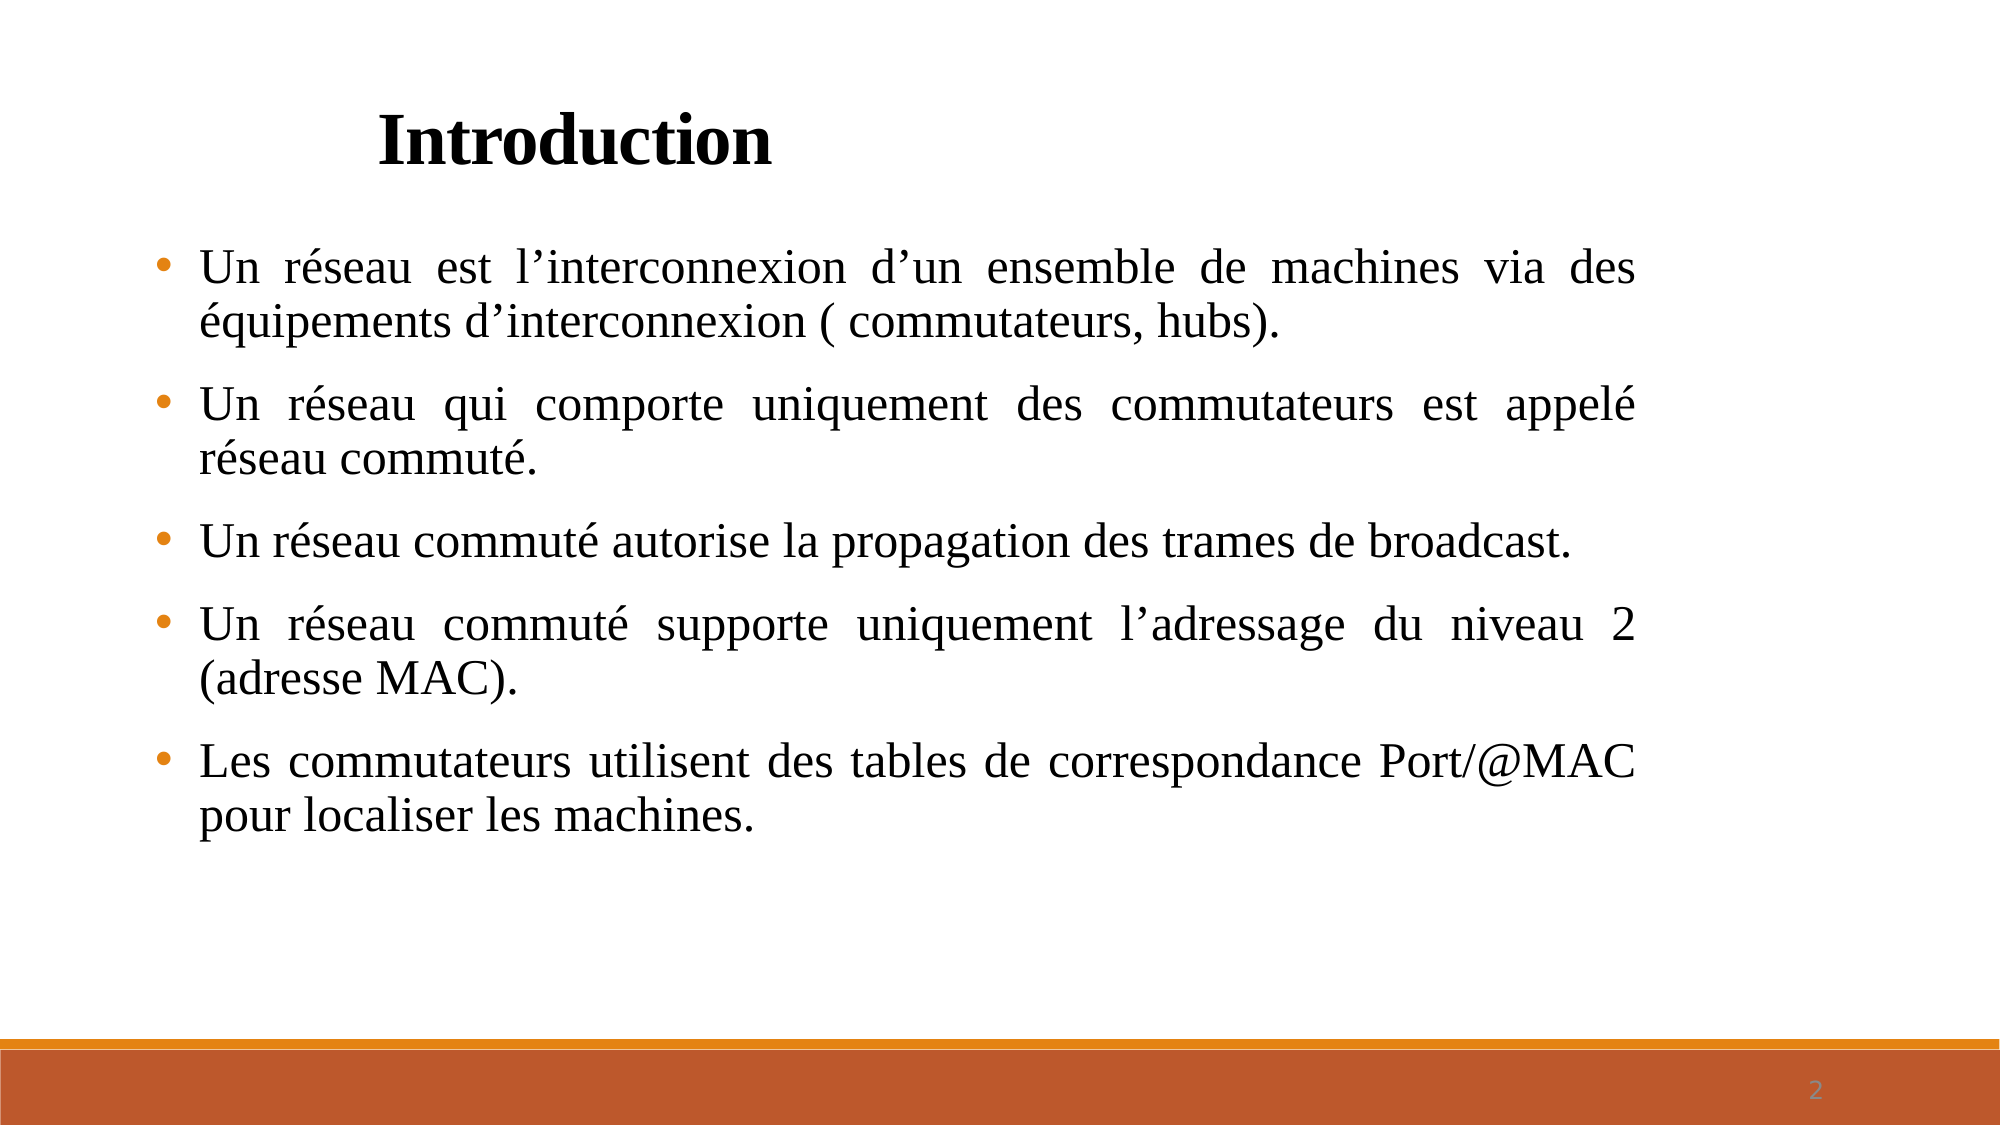

Introduction
Un réseau est l’interconnexion d’un ensemble de machines via des équipements d’interconnexion ( commutateurs, hubs).
Un réseau qui comporte uniquement des commutateurs est appelé réseau commuté.
Un réseau commuté autorise la propagation des trames de broadcast.
Un réseau commuté supporte uniquement l’adressage du niveau 2 (adresse MAC).
Les commutateurs utilisent des tables de correspondance Port/@MAC pour localiser les machines.

2